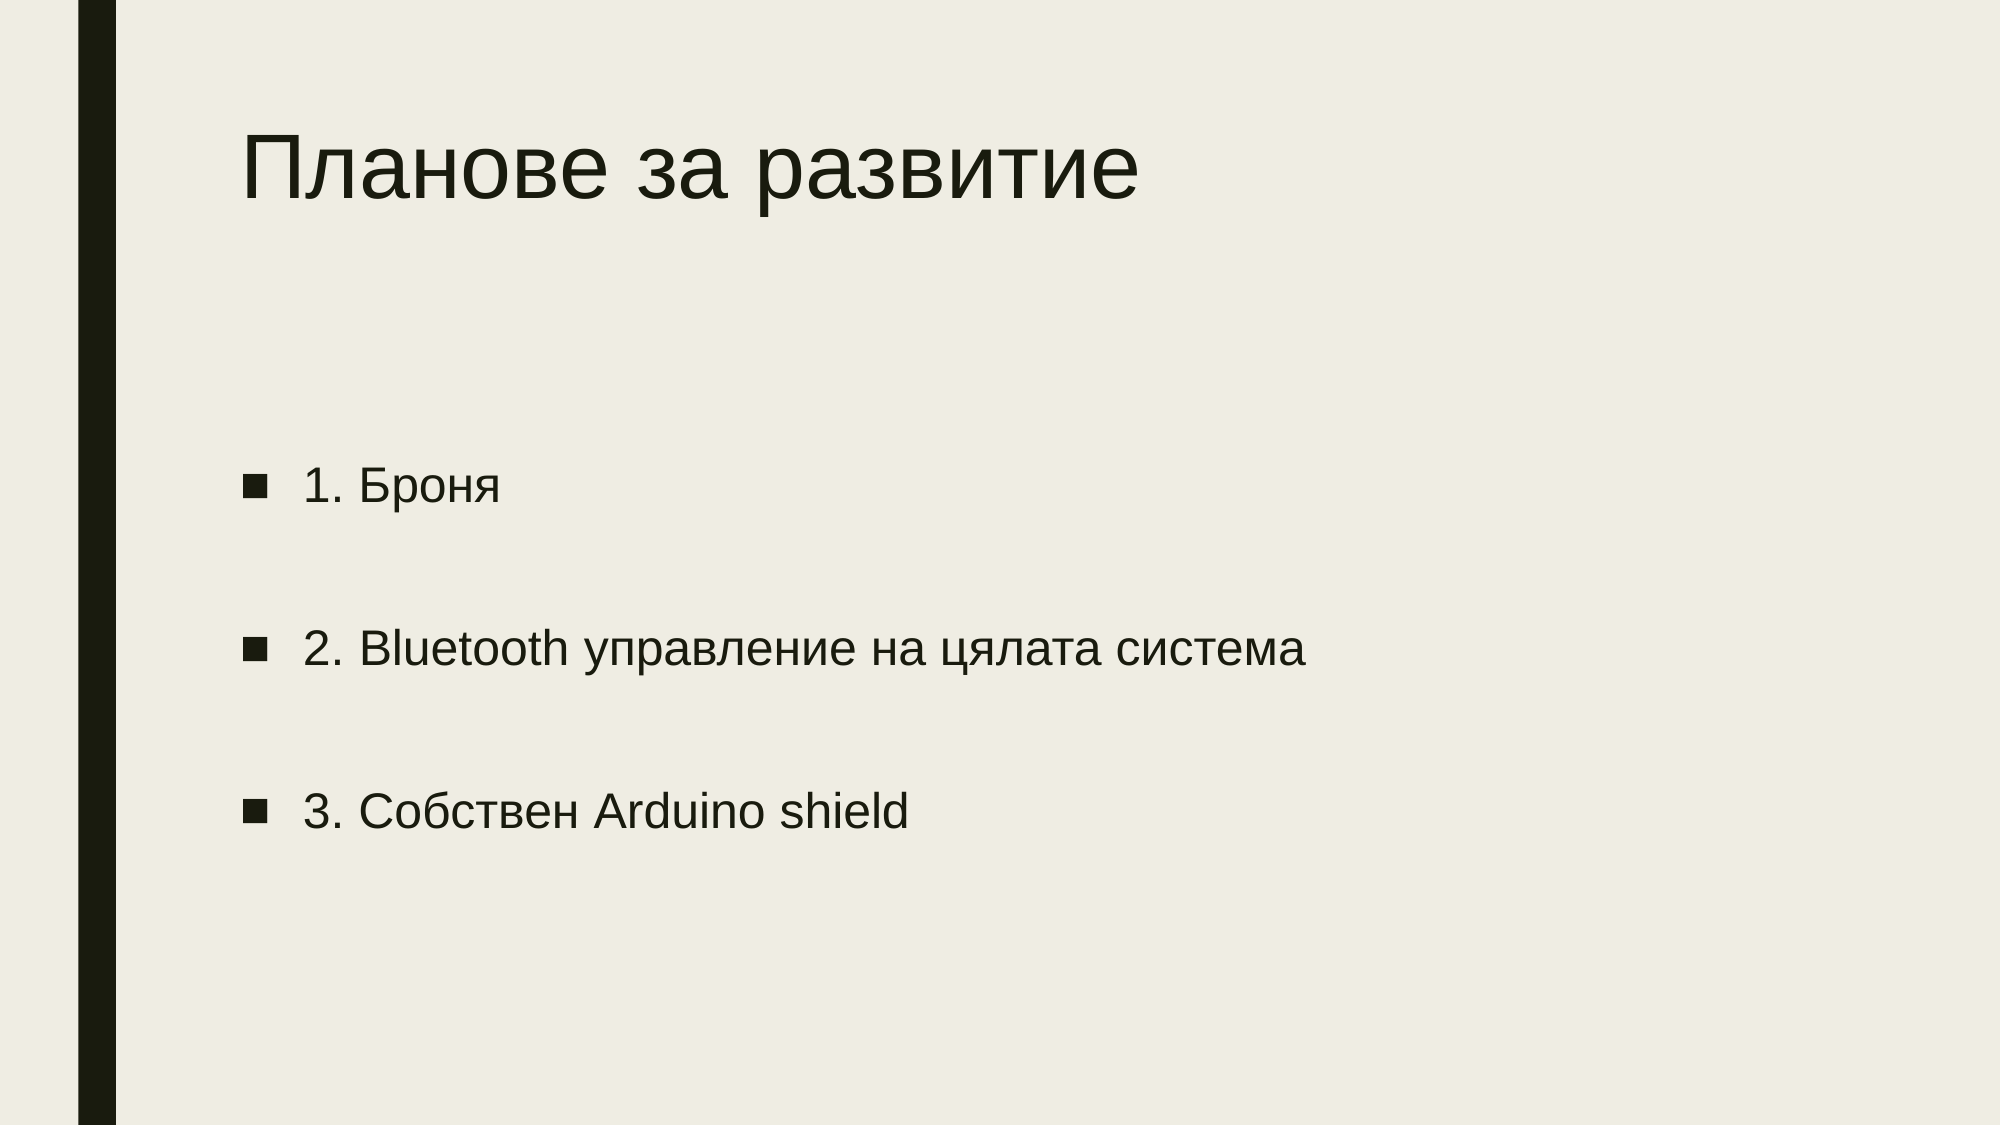

# Планове за развитие

1. Броня

2. Bluetooth управление на цялата система

3. Собствен Arduino shield